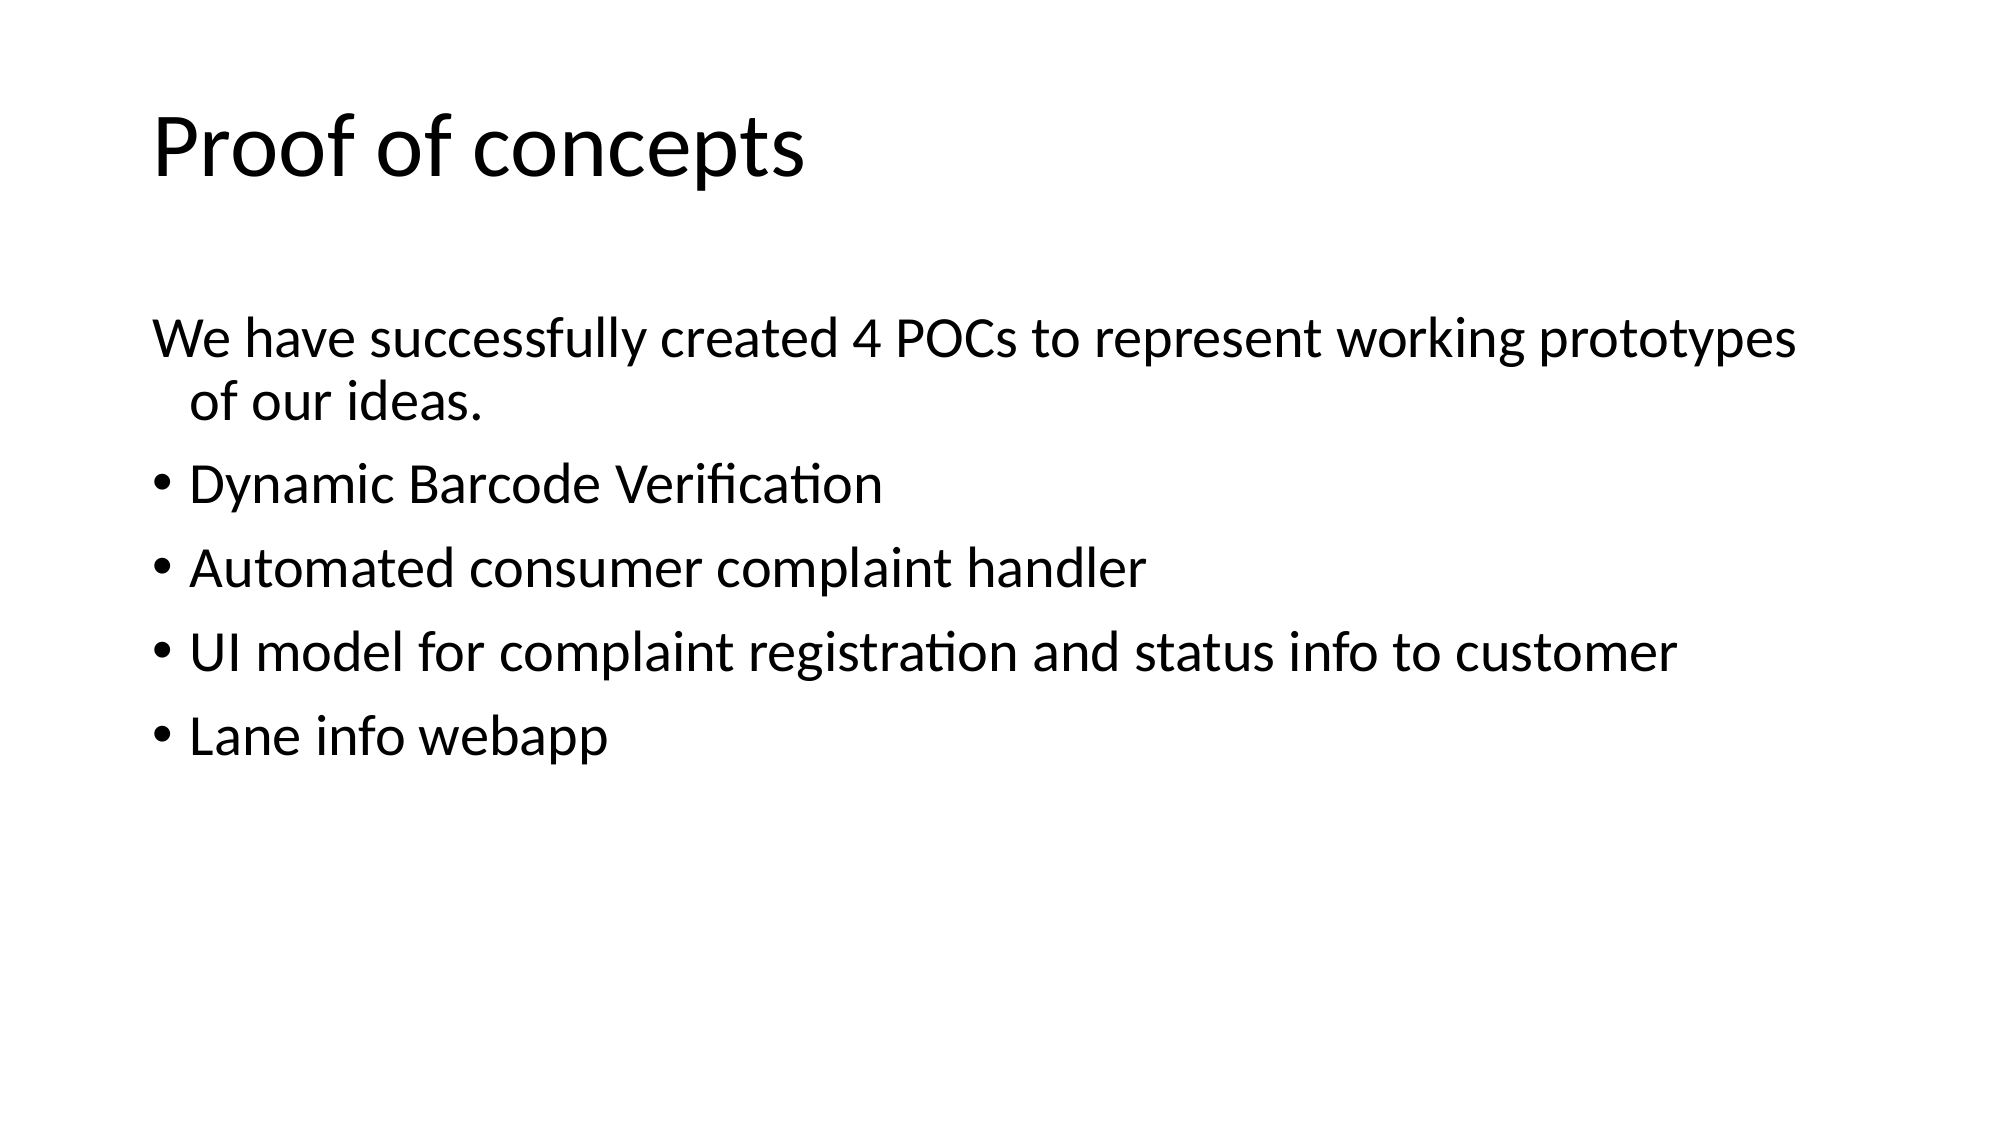

# Proof of concepts
We have successfully created 4 POCs to represent working prototypes of our ideas.
Dynamic Barcode Verification
Automated consumer complaint handler
UI model for complaint registration and status info to customer
Lane info webapp